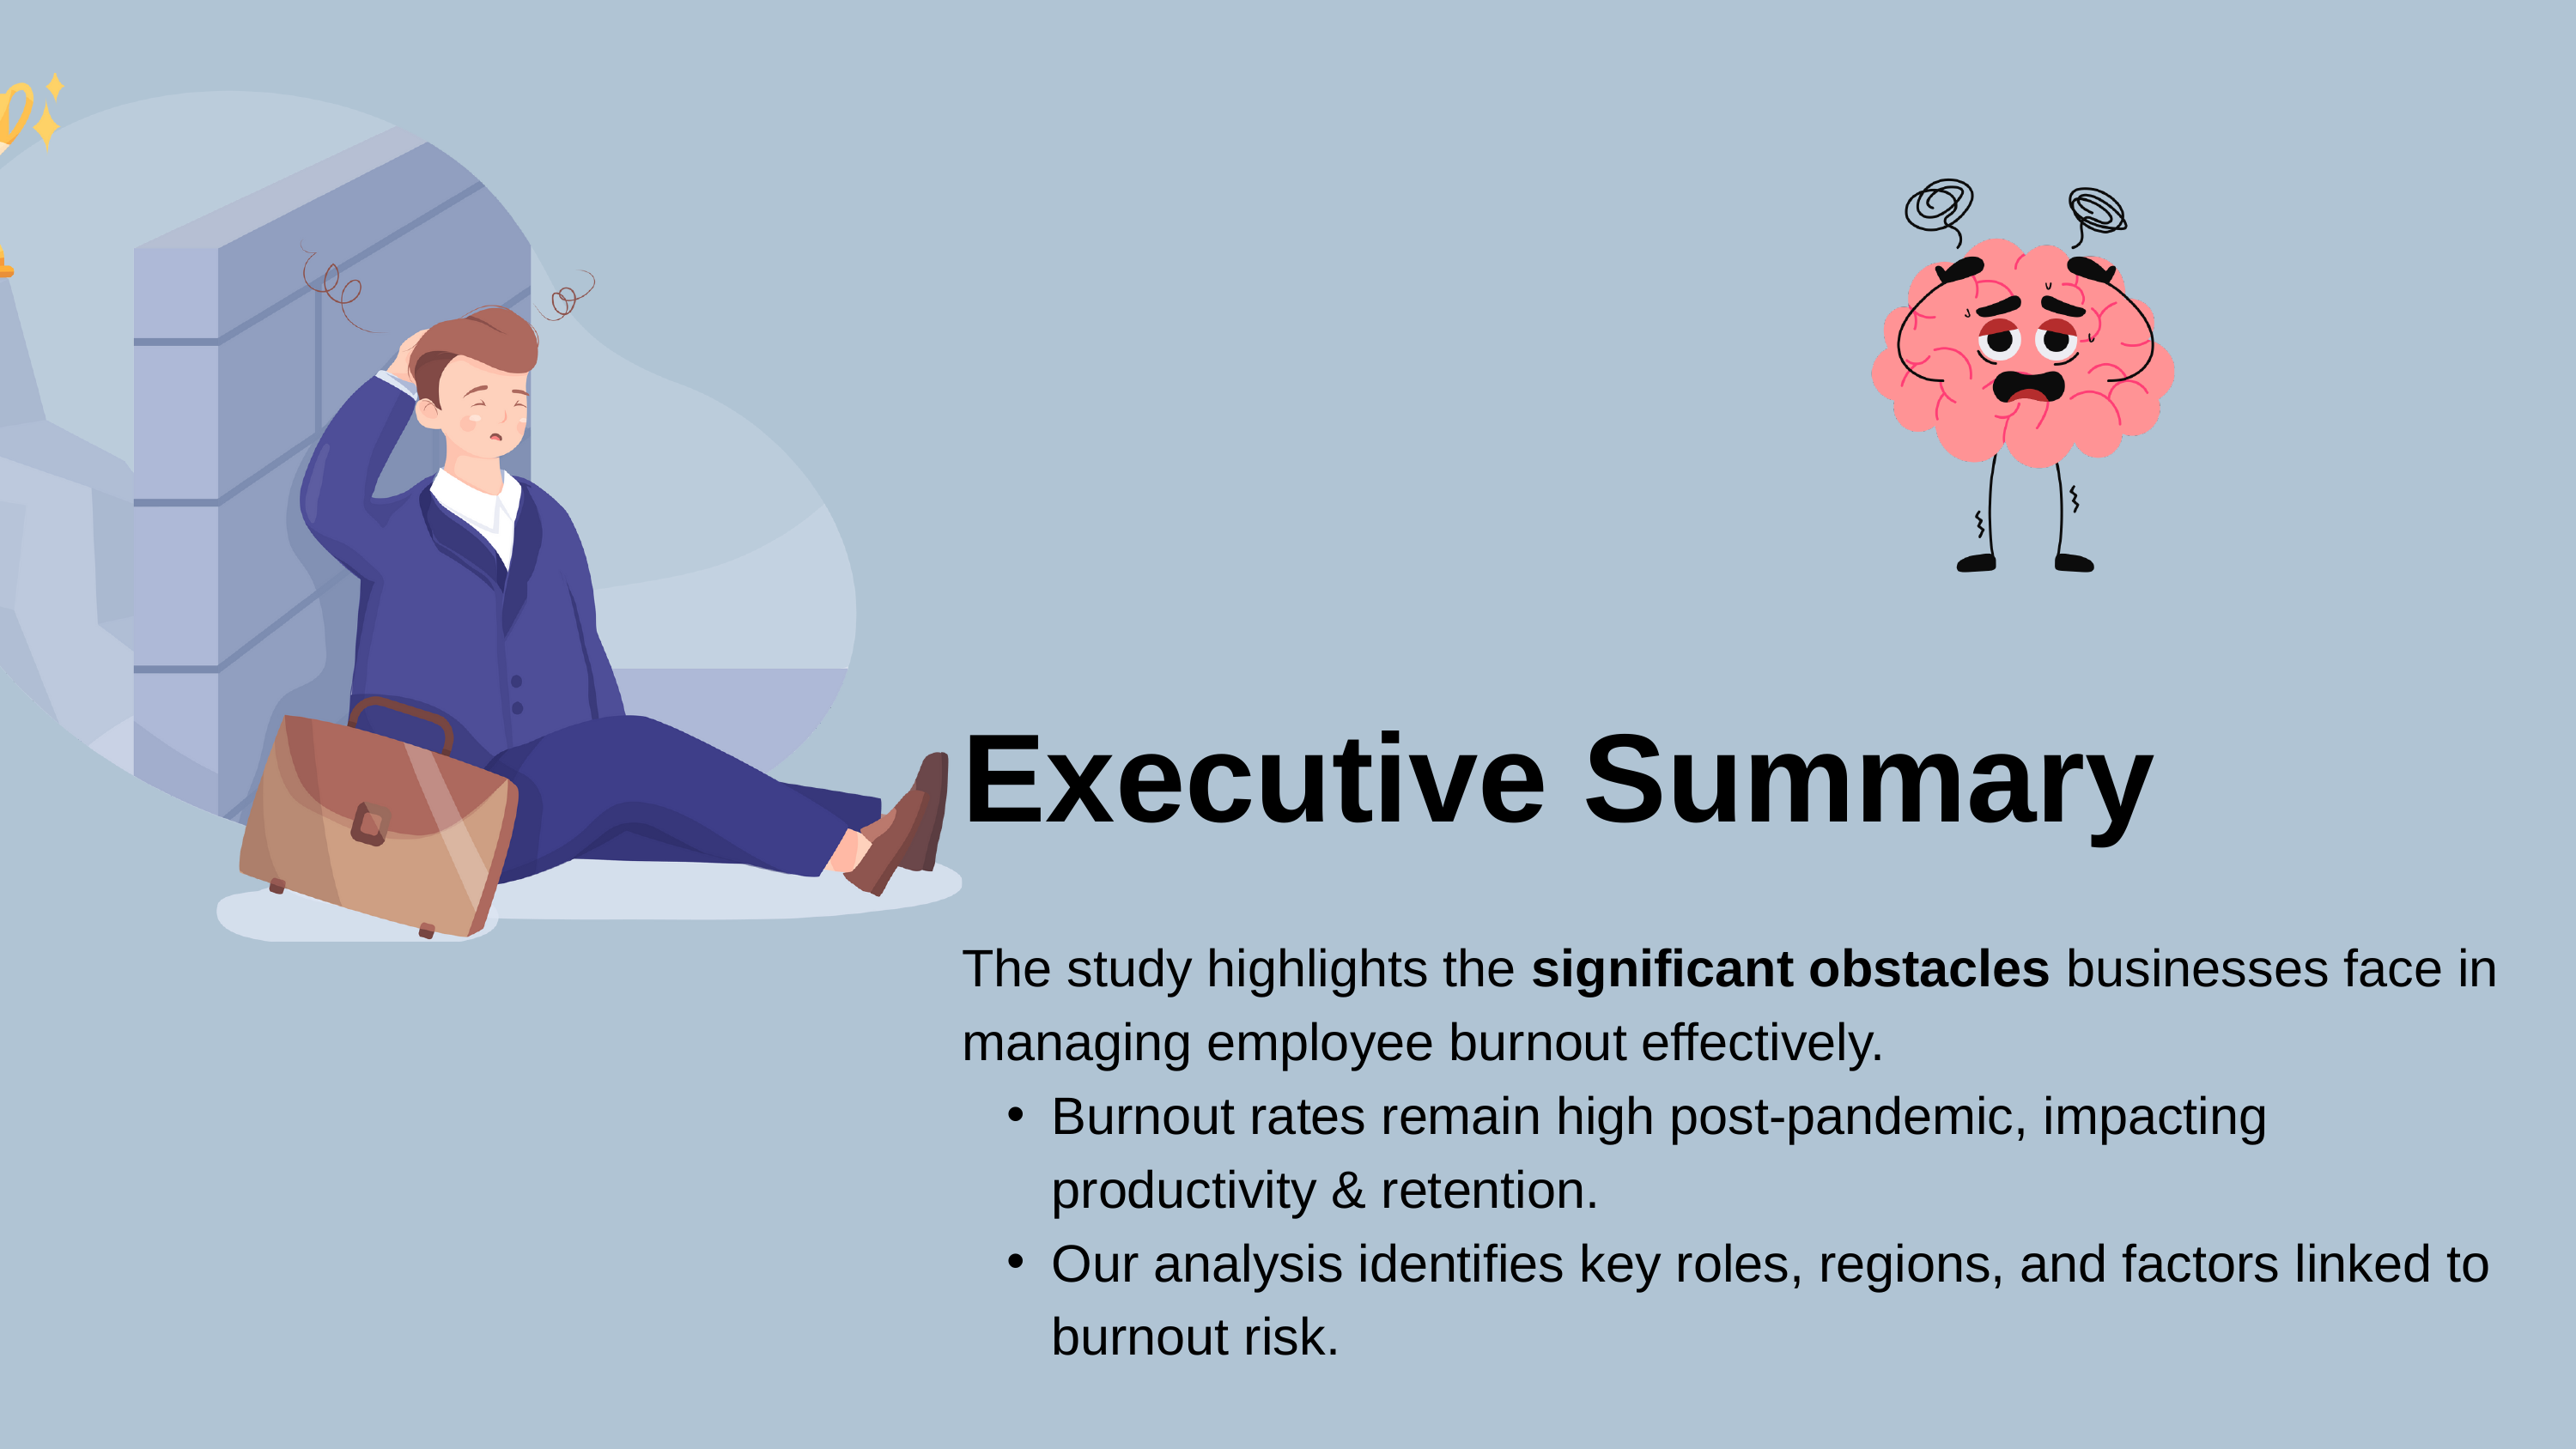

Executive Summary
The study highlights the significant obstacles businesses face in managing employee burnout effectively.
Burnout rates remain high post-pandemic, impacting productivity & retention.
Our analysis identifies key roles, regions, and factors linked to burnout risk.